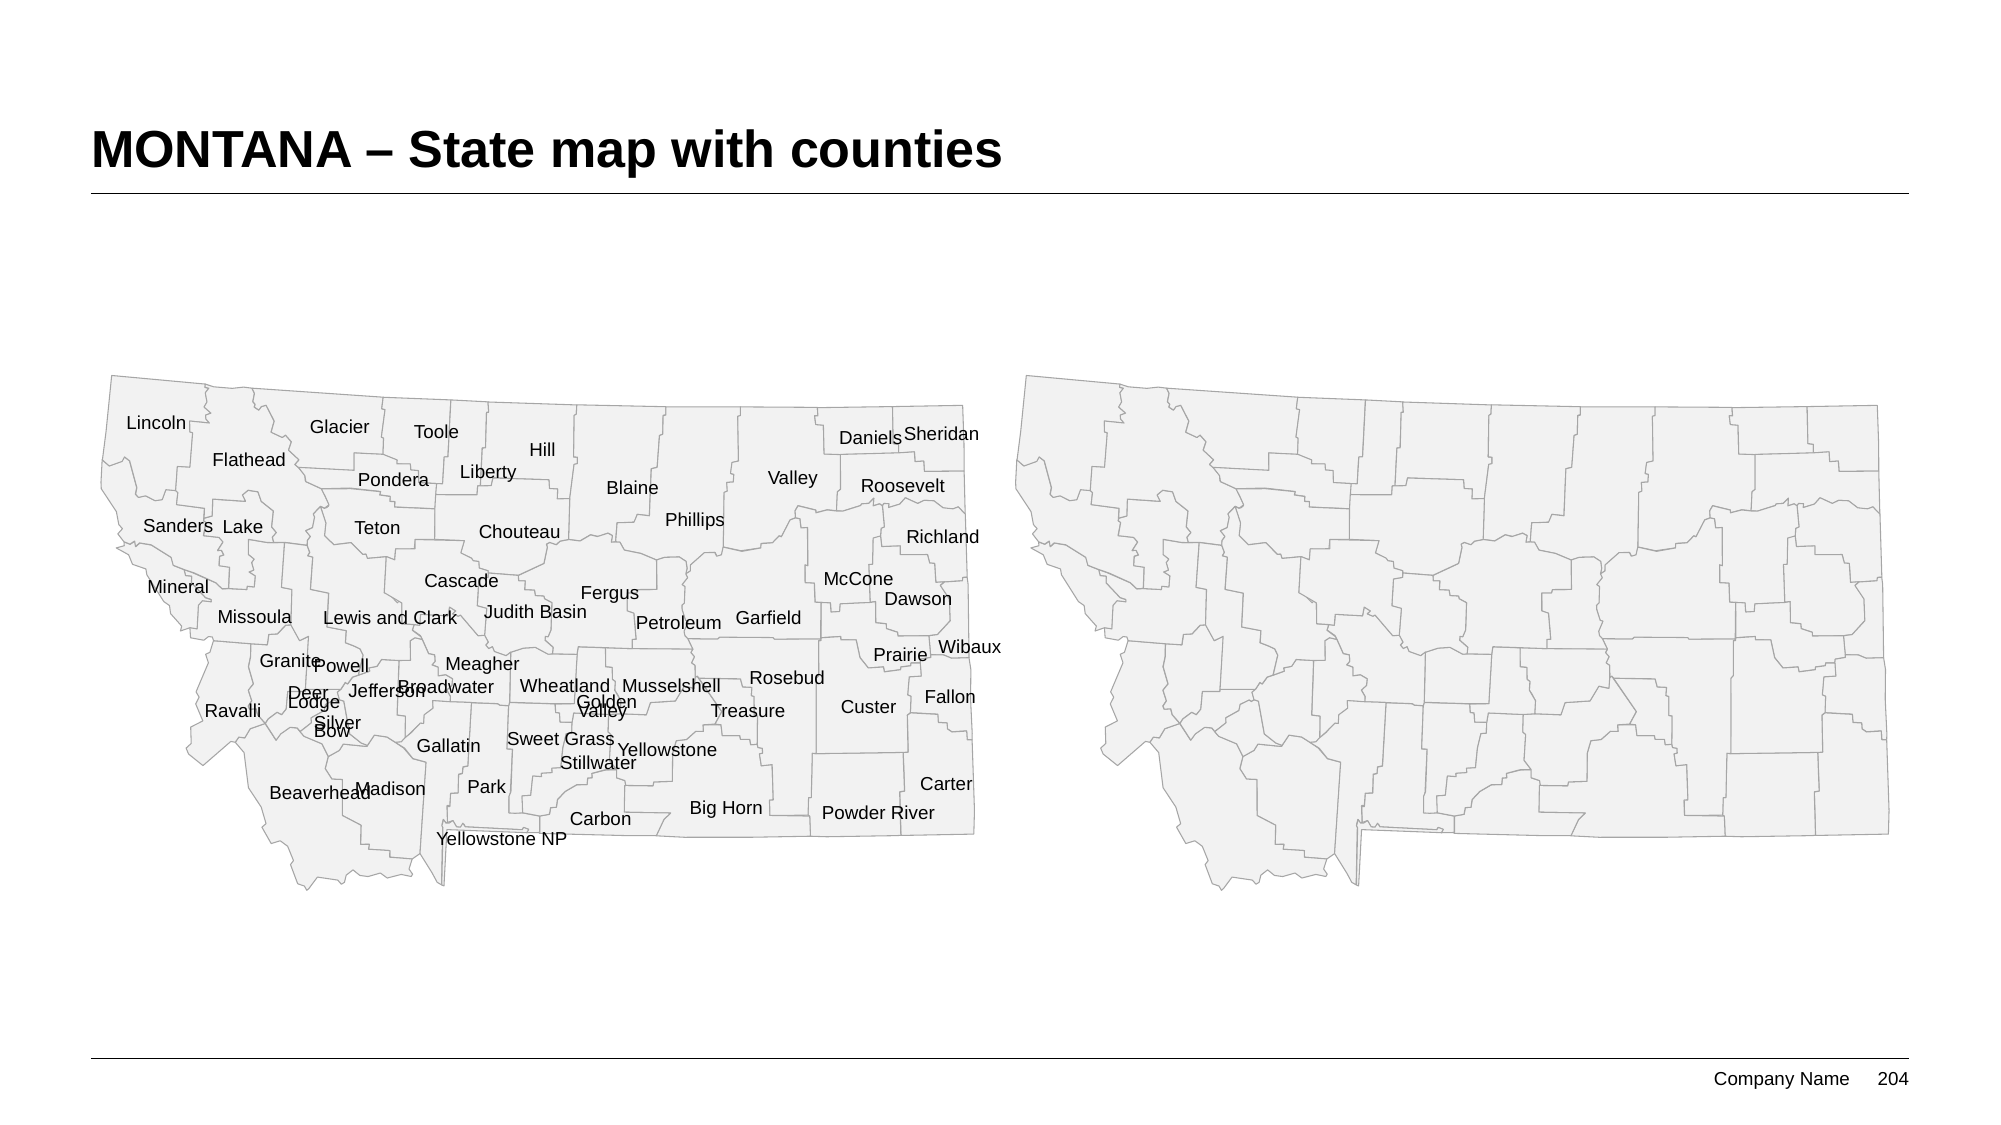

# MONTANA – State map with counties

Lincoln
Glacier
Toole
Sheridan
Daniels
Hill
Flathead
Liberty
Valley
Pondera
Roosevelt
Blaine
Phillips
Sanders
Lake
Teton
Chouteau
Richland
McCone
Cascade
Mineral
Fergus
Dawson
Judith Basin
Missoula
Garfield
Lewis and Clark
Petroleum
Wibaux
Prairie
Granite
Meagher
Powell
Rosebud
Wheatland
Musselshell
Broadwater
Jefferson
Deer
Fallon
Lodge
Golden
Custer
Ravalli
Valley
Treasure
Silver
Bow
Sweet Grass
Gallatin
Yellowstone
Stillwater
Carter
Park
Madison
Beaverhead
Big Horn
Powder River
Carbon
Yellowstone NP